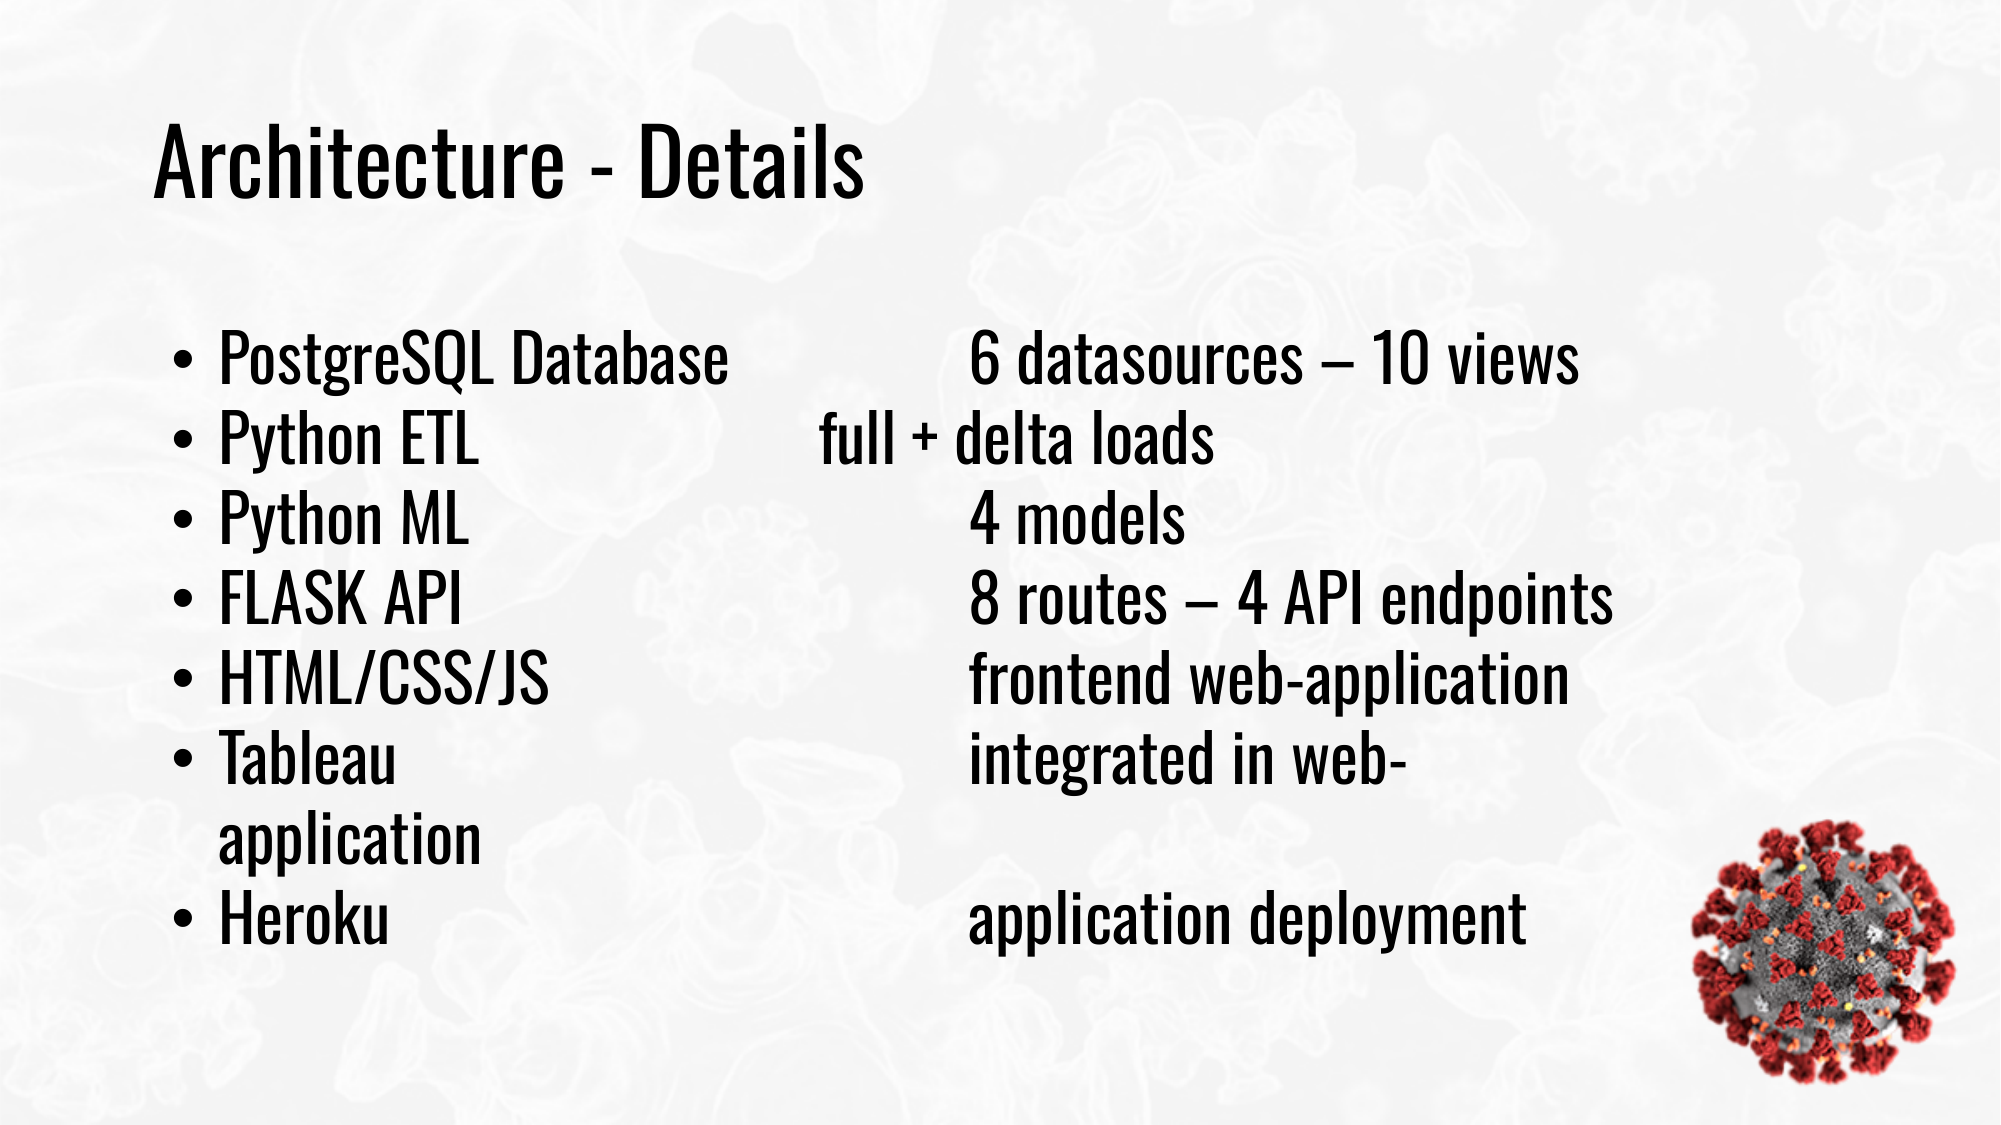

# Architecture - Details
PostgreSQL Database		6 datasources – 10 views
Python ETL			full + delta loads
Python ML				4 models
FLASK API				8 routes – 4 API endpoints
HTML/CSS/JS 			frontend web-application
Tableau				integrated in web-application
Heroku				application deployment